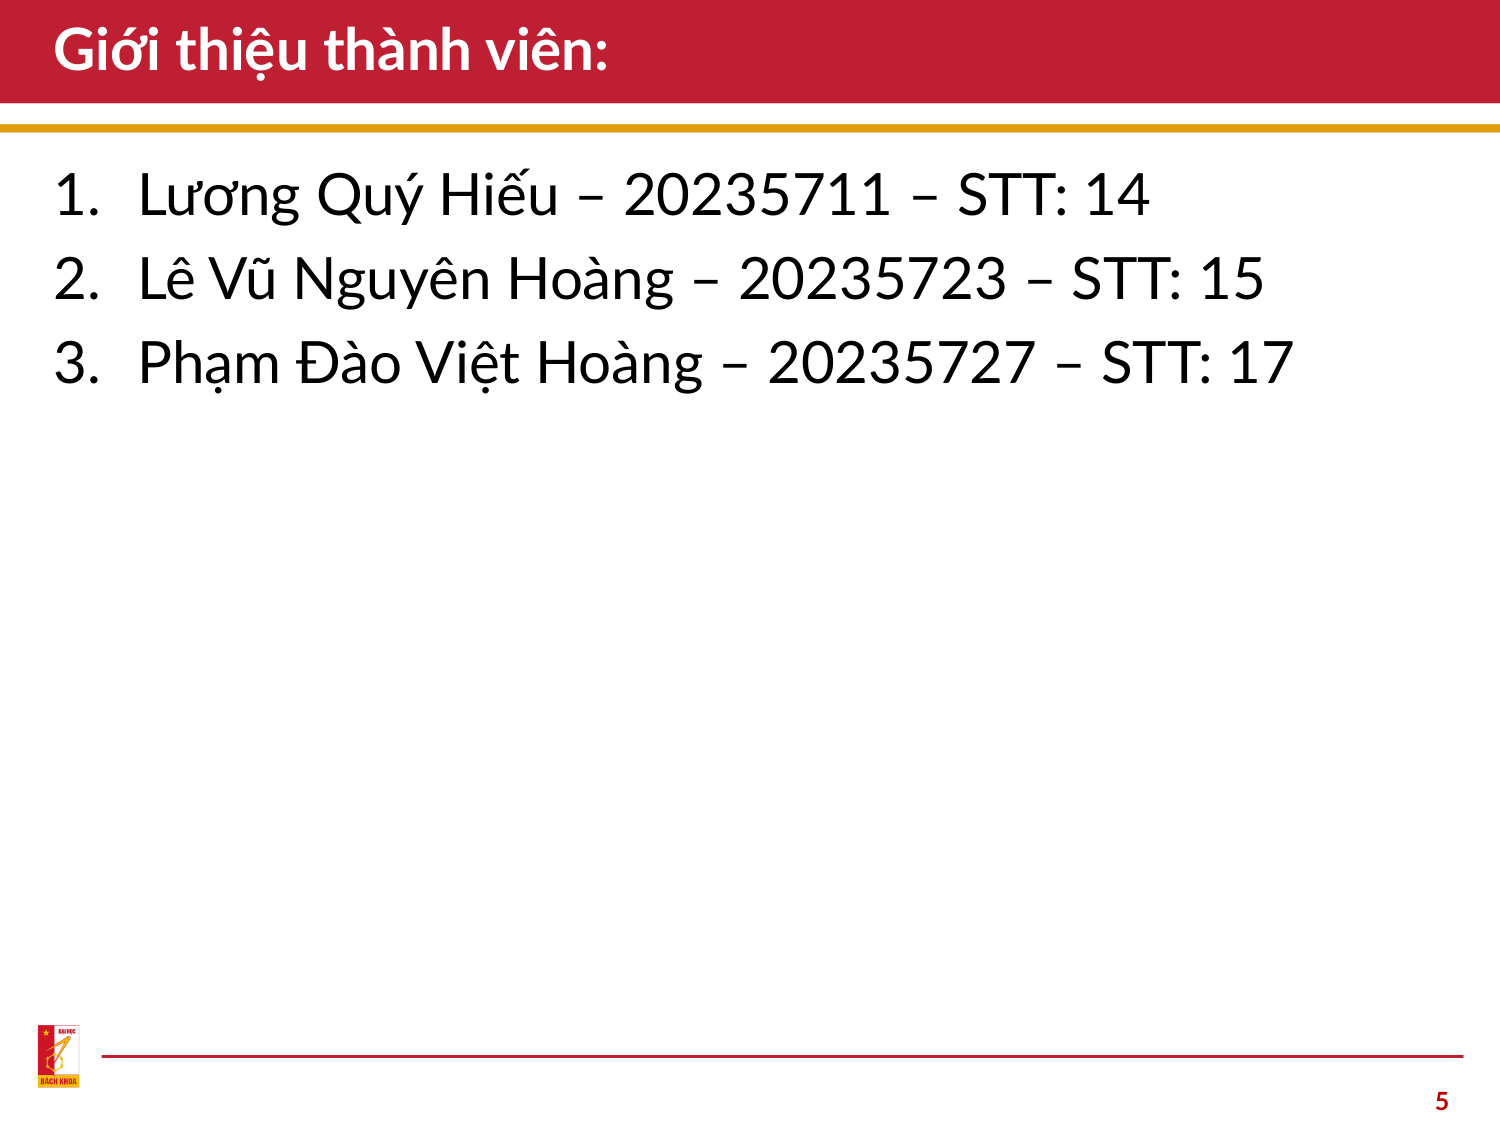

# Giới thiệu thành viên:
Lương Quý Hiếu – 20235711 – STT: 14
Lê Vũ Nguyên Hoàng – 20235723 – STT: 15
Phạm Đào Việt Hoàng – 20235727 – STT: 17

5